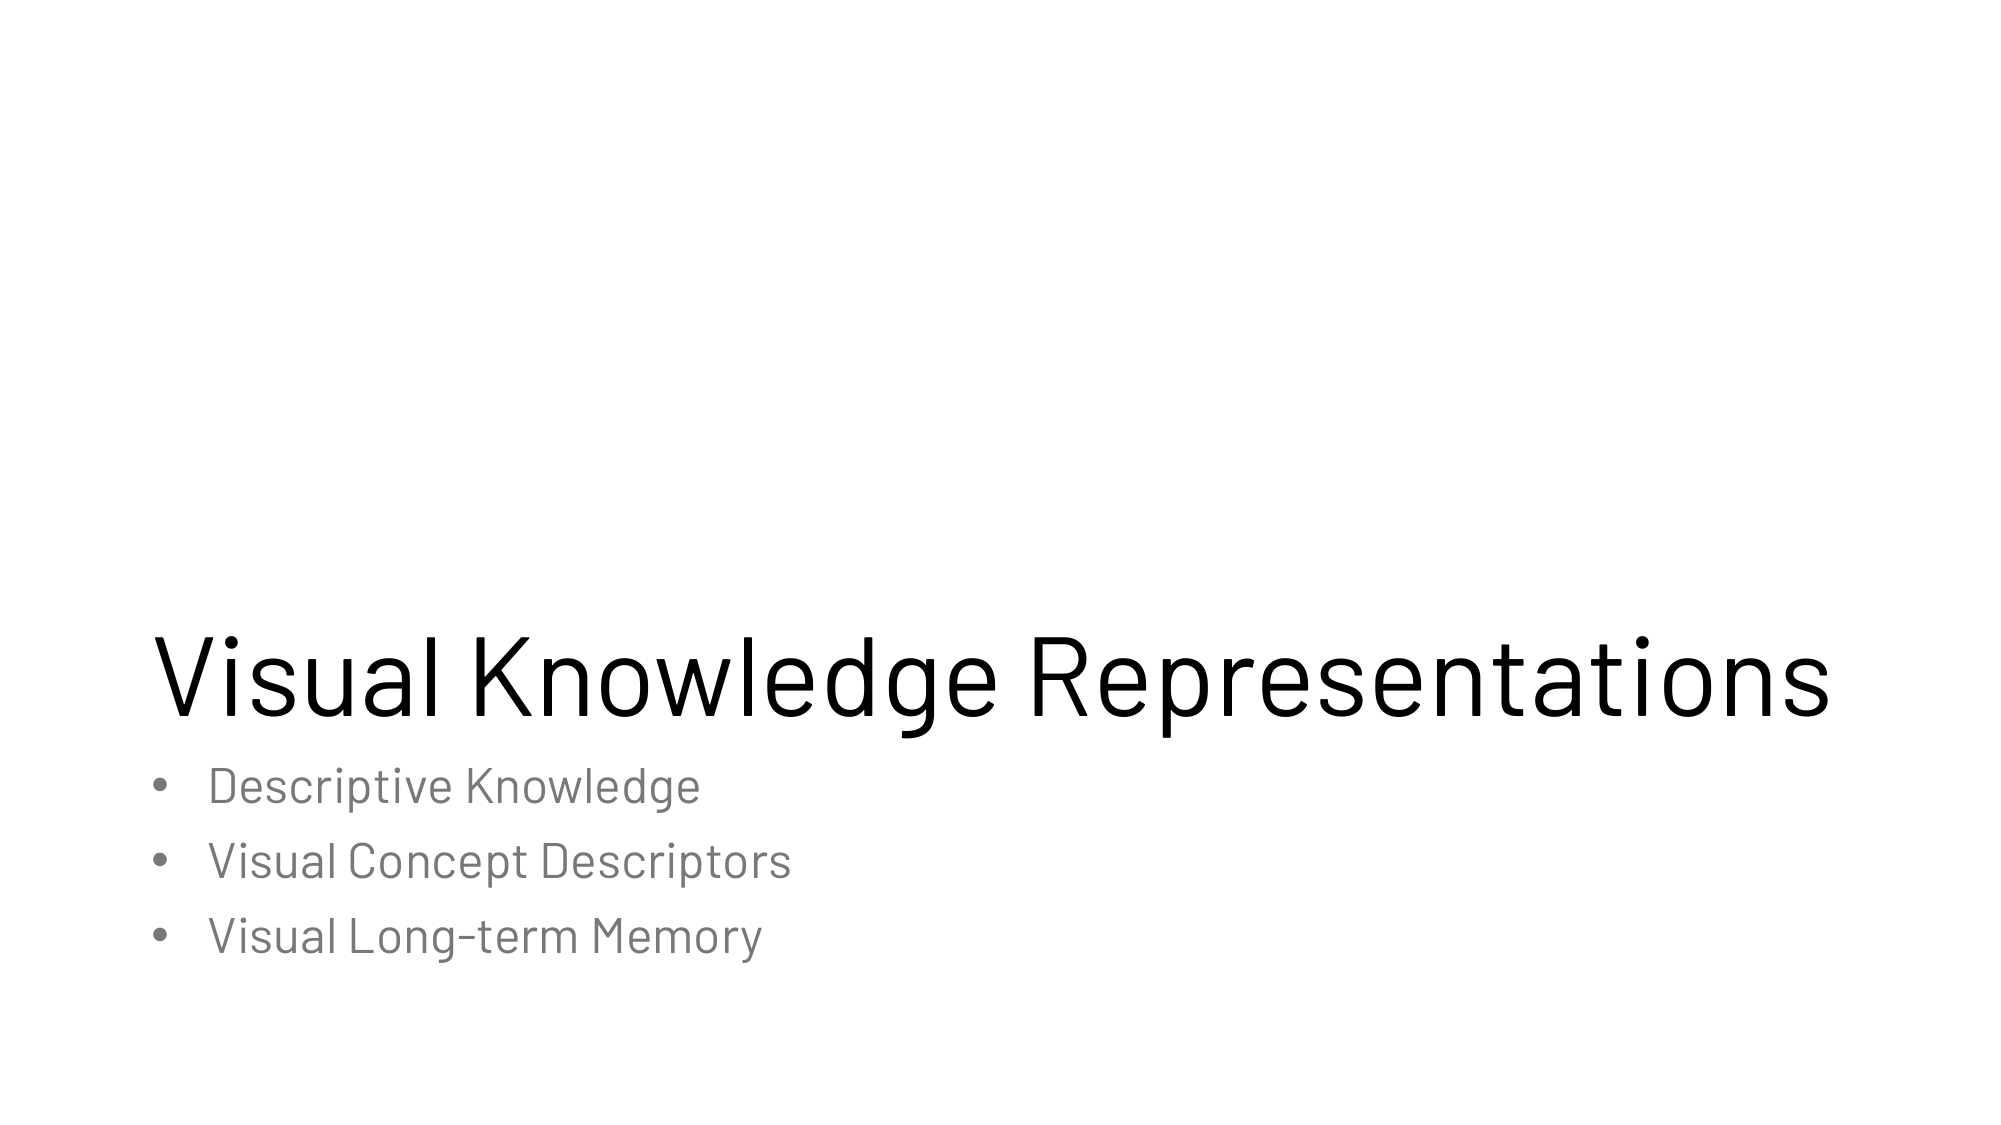

# Visual Knowledge Representations
Descriptive Knowledge
Visual Concept Descriptors
Visual Long-term Memory